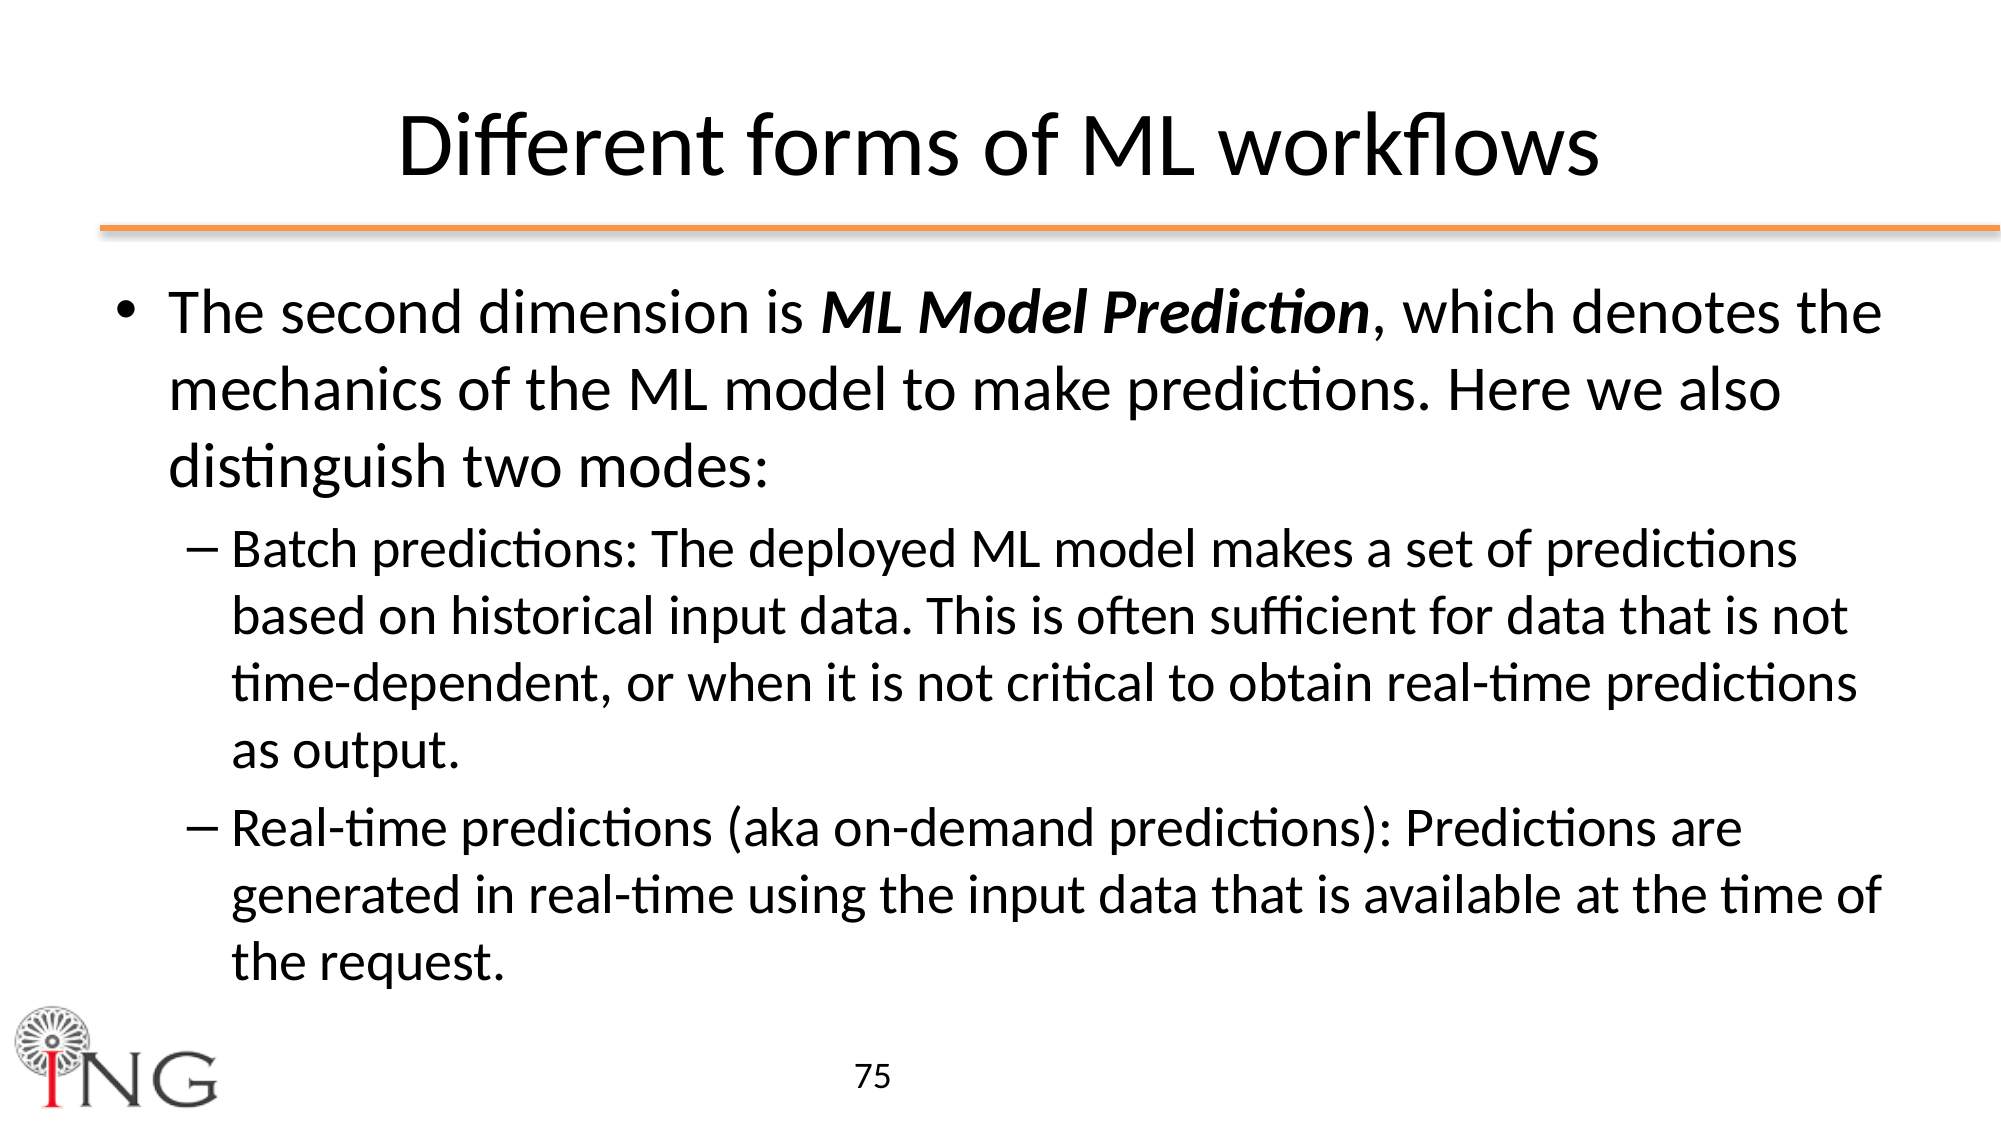

# Different forms of ML workflows
The second dimension is ML Model Prediction, which denotes the mechanics of the ML model to make predictions. Here we also distinguish two modes:
Batch predictions: The deployed ML model makes a set of predictions based on historical input data. This is often sufficient for data that is not time-dependent, or when it is not critical to obtain real-time predictions as output.
Real-time predictions (aka on-demand predictions): Predictions are generated in real-time using the input data that is available at the time of the request.
75